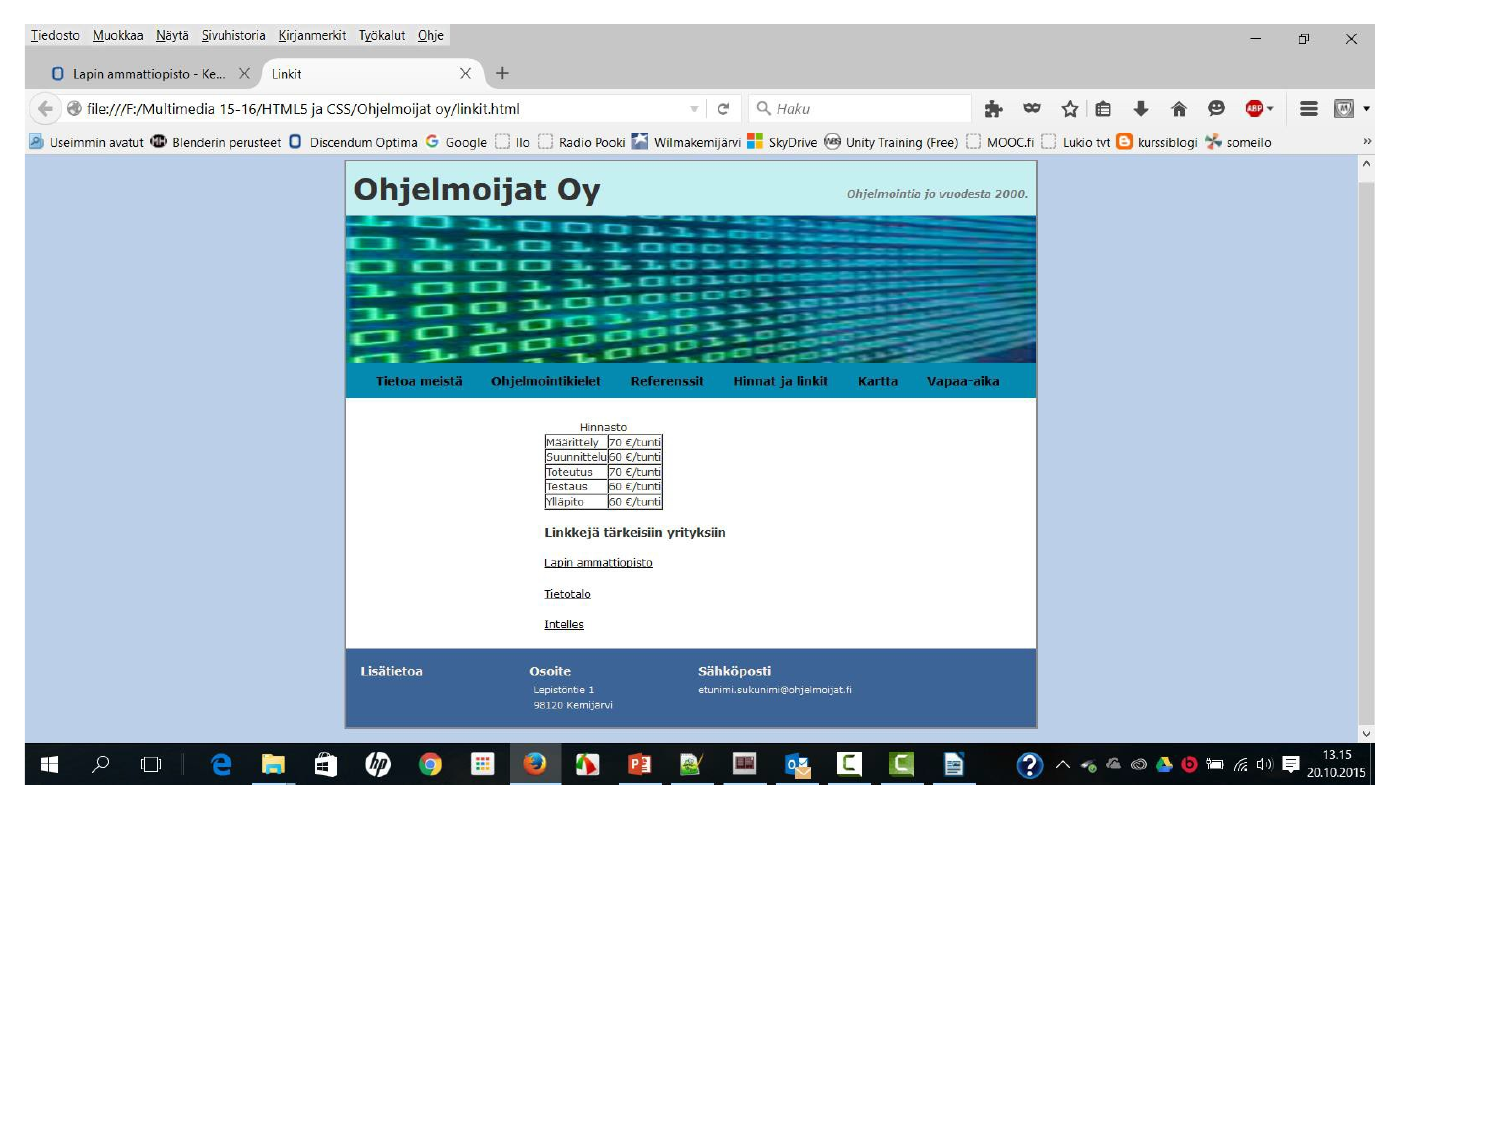

# Ohjemoijat oy Linkit sivu (otsikkona Hinnat ja linkit)